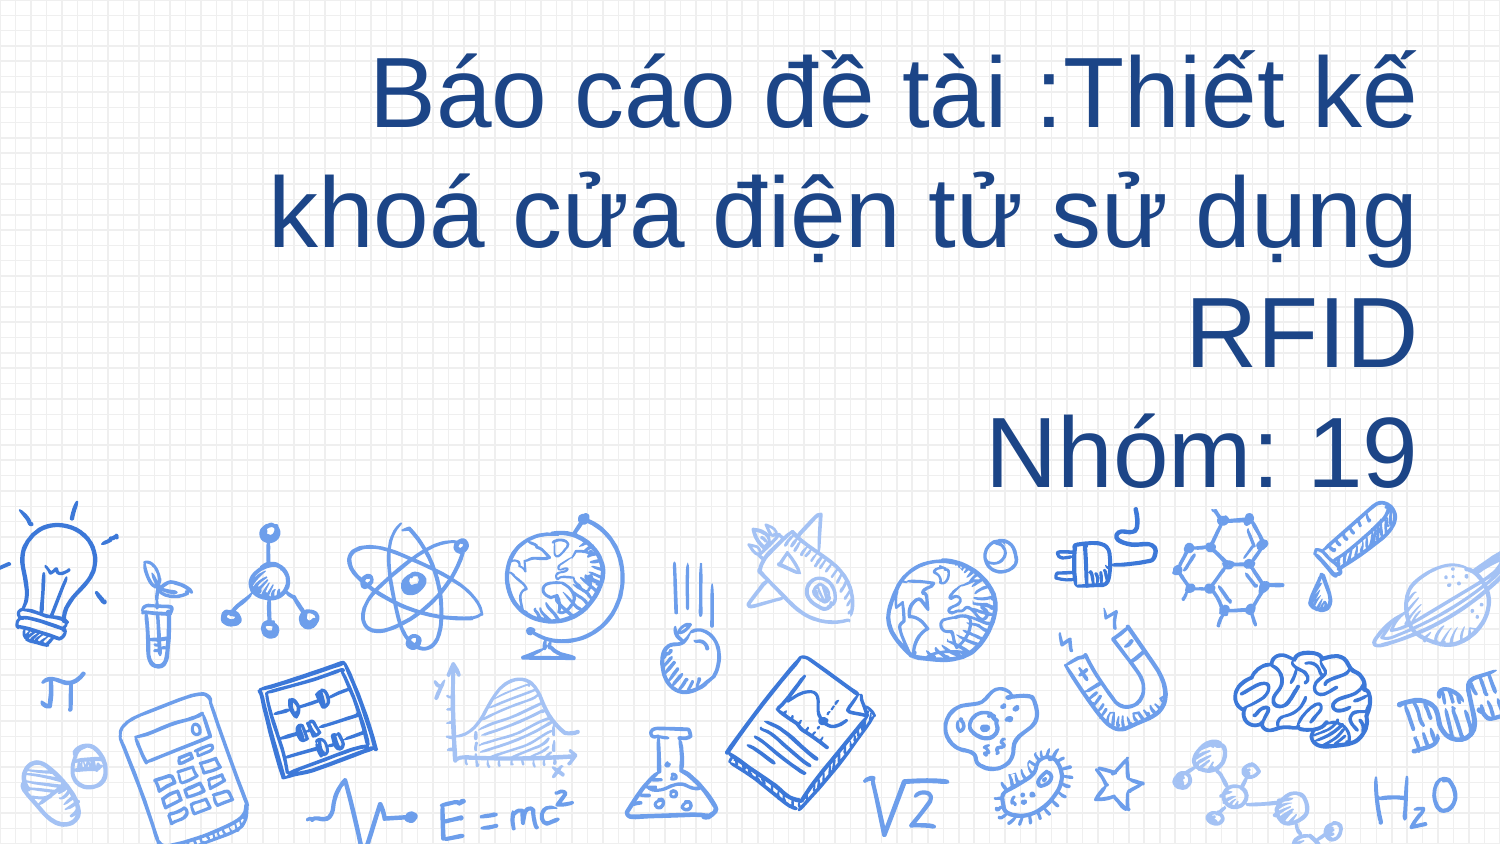

# Báo cáo đề tài :Thiết kế khoá cửa điện tử sử dụng RFID Nhóm: 19